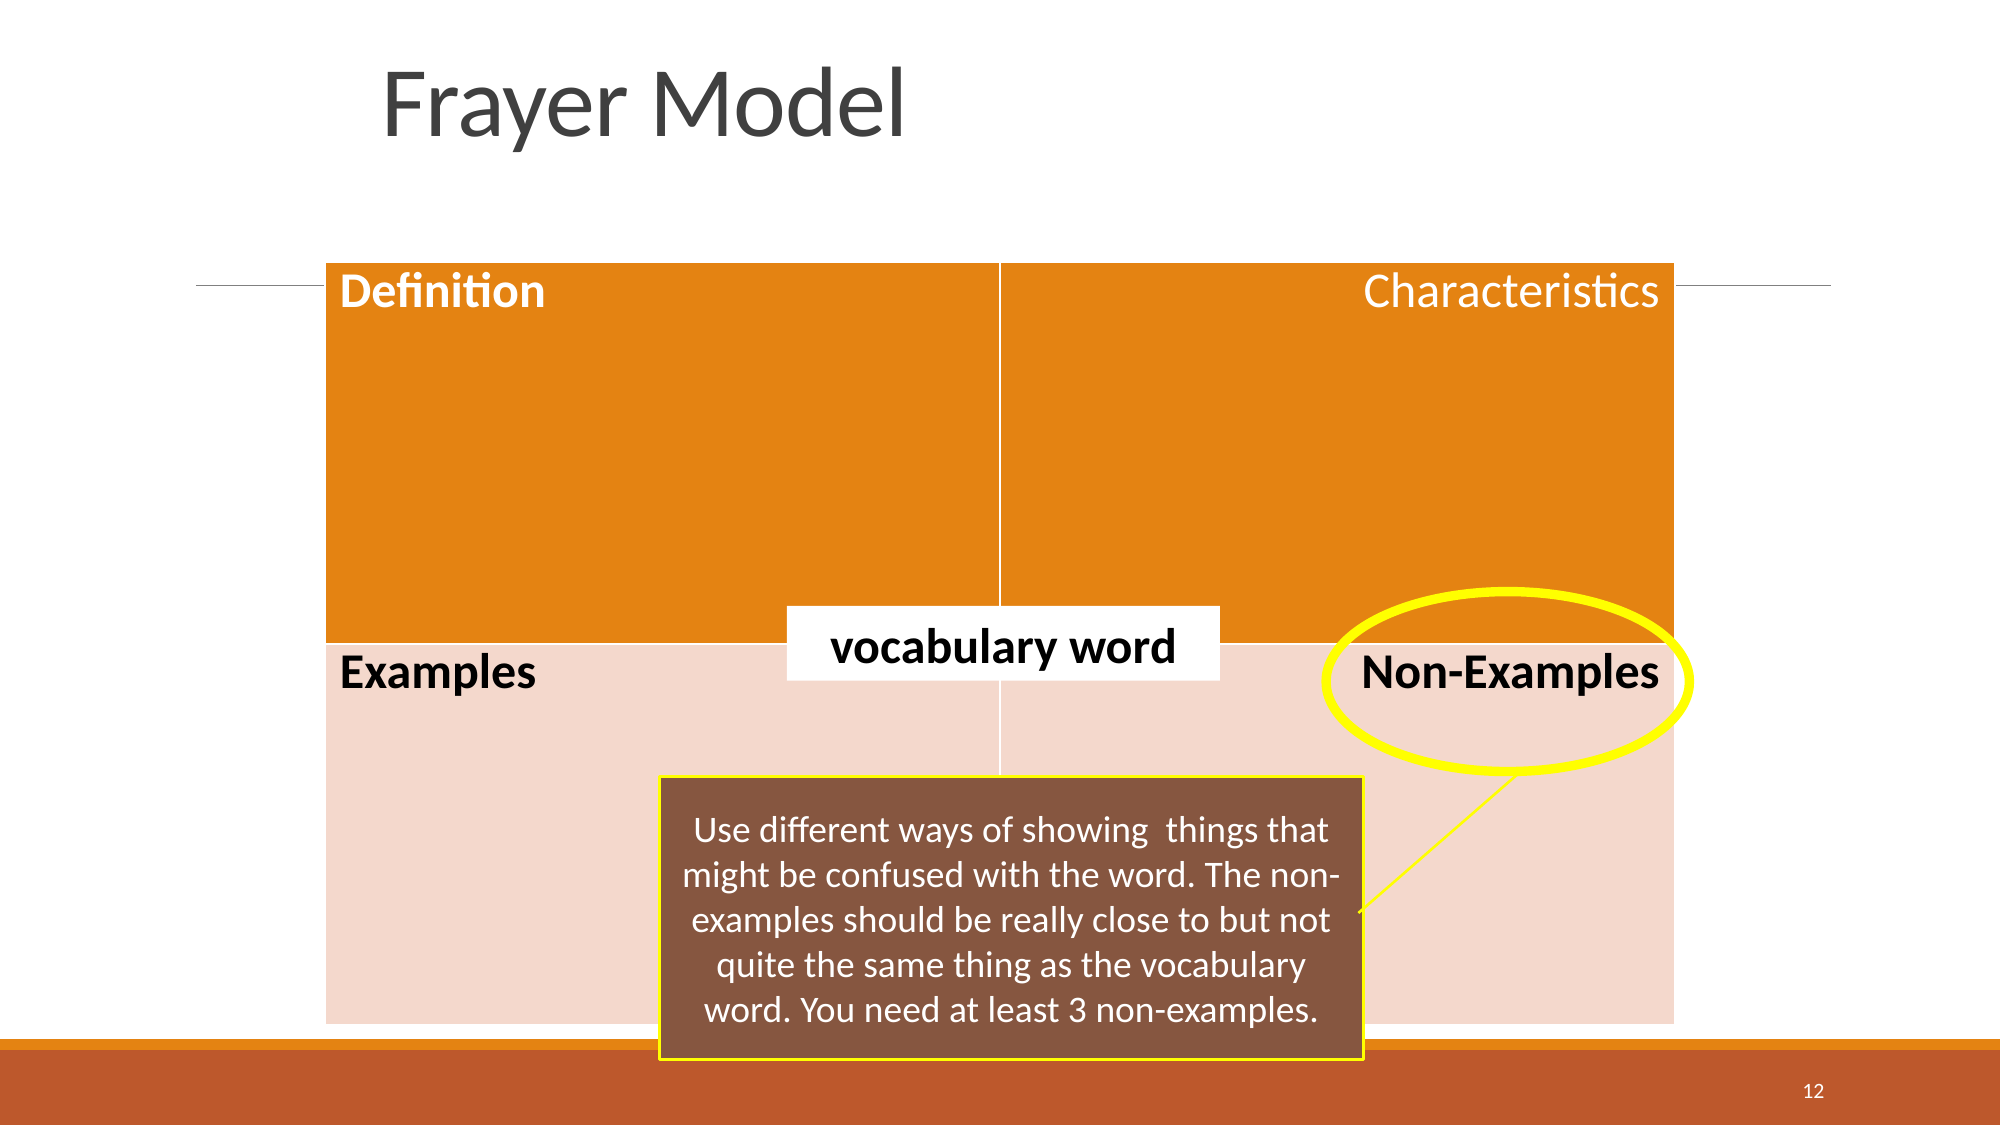

# Frayer Model
| Definition | Characteristics |
| --- | --- |
| Examples | Non-Examples |

vocabulary word
Use different ways of showing  things that might be confused with the word. The non-examples should be really close to but not quite the same thing as the vocabulary word. You need at least 3 non-examples.
12